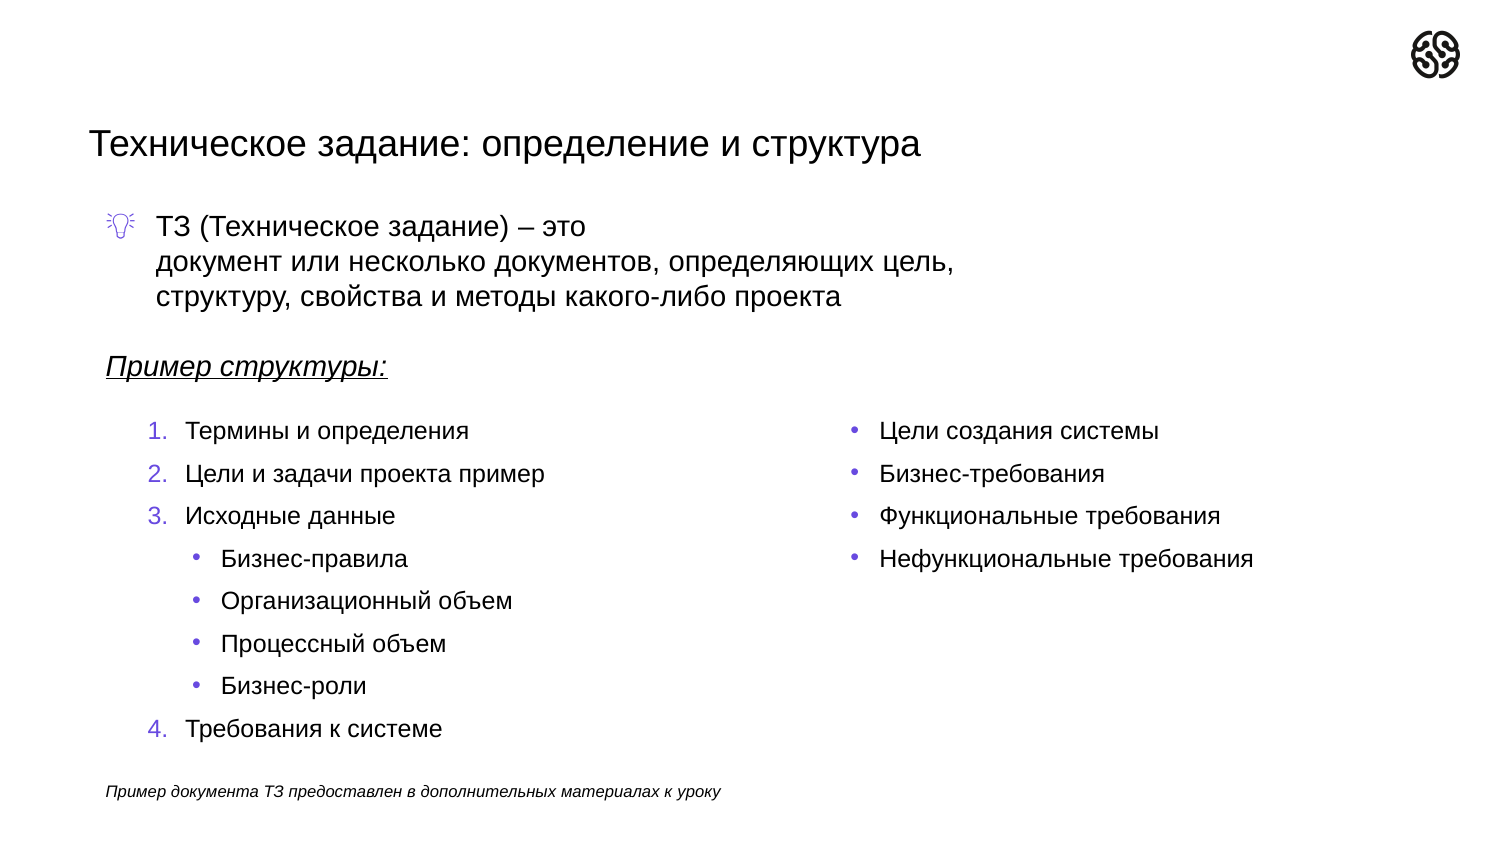

# Техническое задание: определение и структура
ТЗ (Техническое задание) – это
документ или несколько документов, определяющих цель, структуру, свойства и методы какого-либо проекта

Пример структуры:
Термины и определения
Цели и задачи проекта пример
Исходные данные
Бизнес-правила
Организационный объем
Процессный объем
Бизнес-роли
Требования к системе
Цели создания системы
Бизнес-требования
Функциональные требования
Нефункциональные требования
Пример документа ТЗ предоставлен в дополнительных материалах к уроку